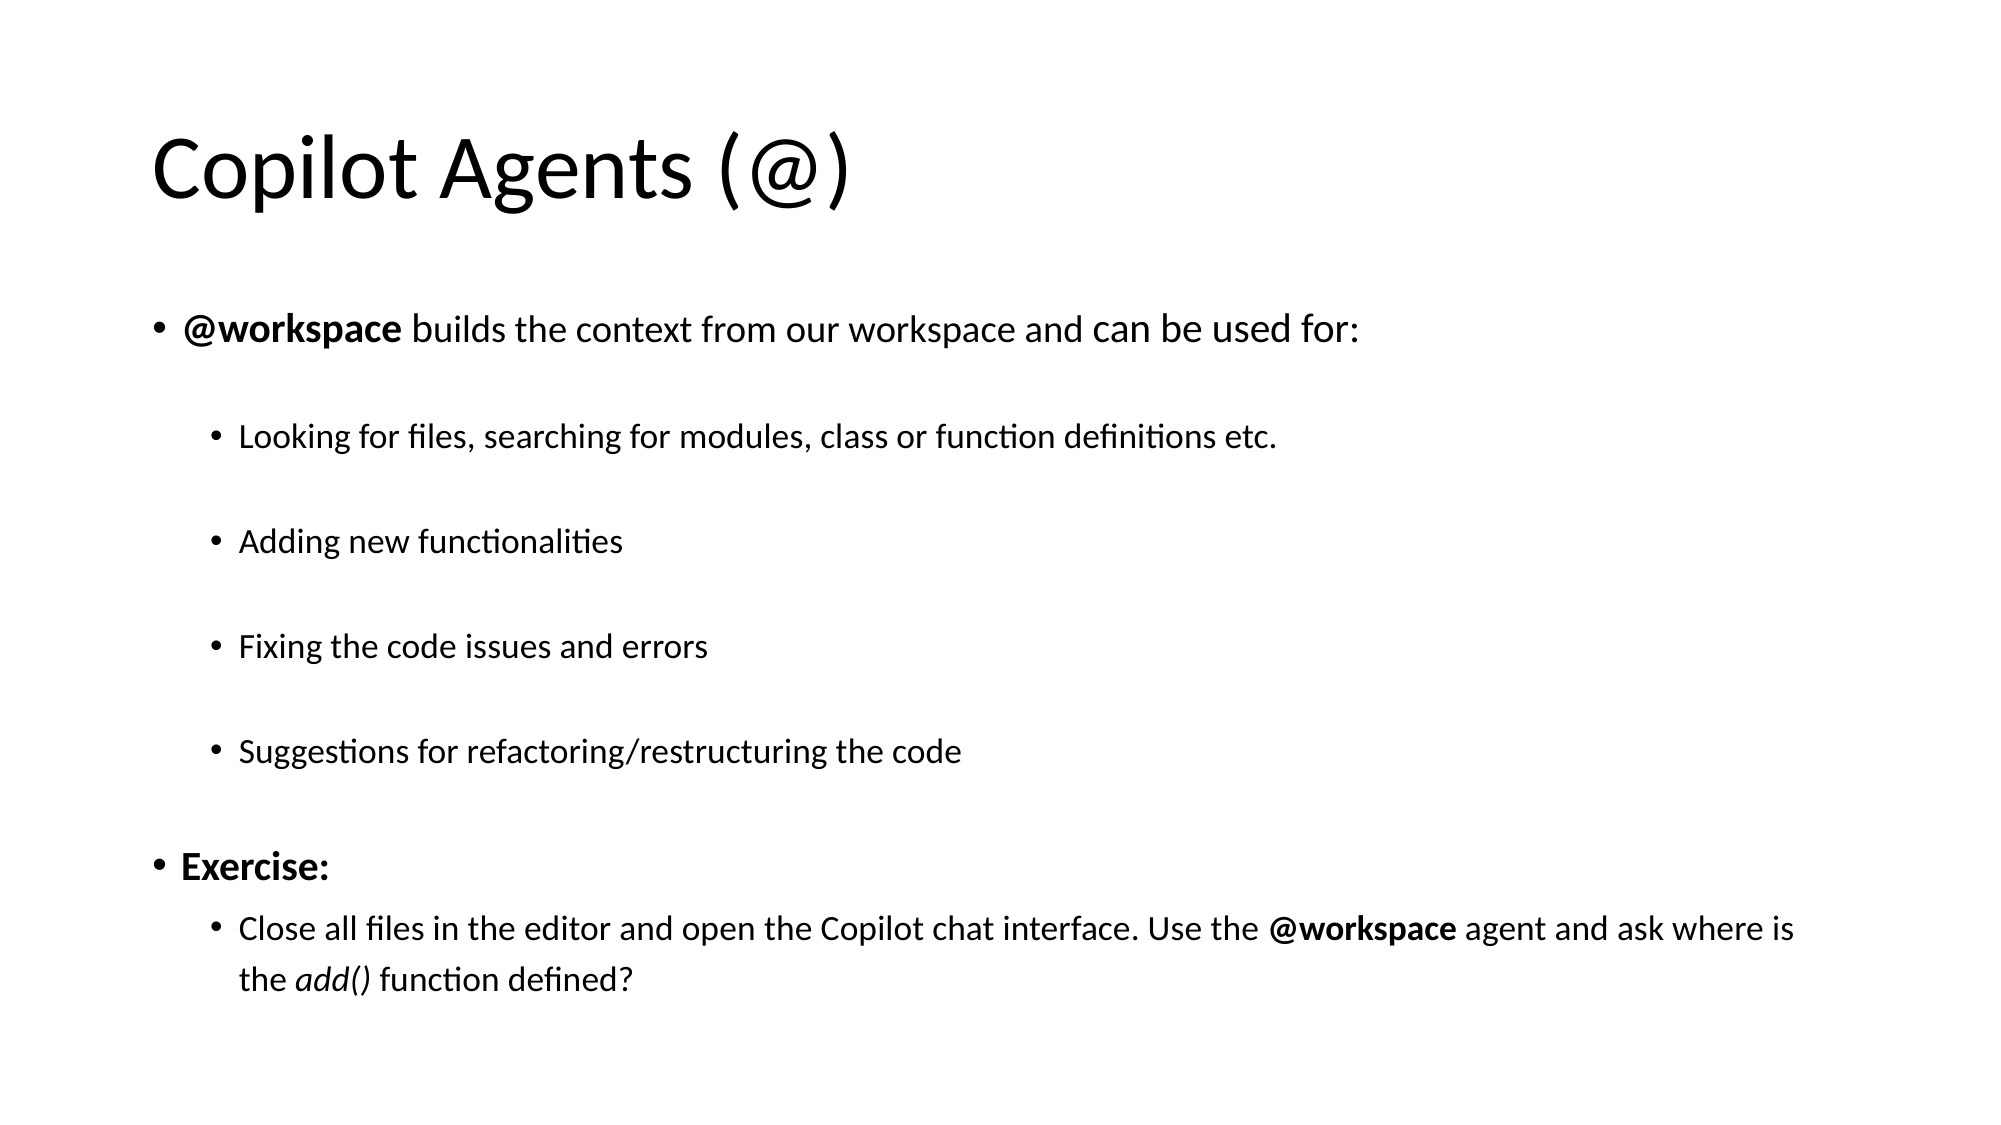

# Copilot Agents (@)
@workspace builds the context from our workspace and can be used for:

Looking for files, searching for modules, class or function definitions etc.

Adding new functionalities

Fixing the code issues and errors

Suggestions for refactoring/restructuring the code

Exercise:
Close all files in the editor and open the Copilot chat interface. Use the @workspace agent and ask where is the add() function defined?